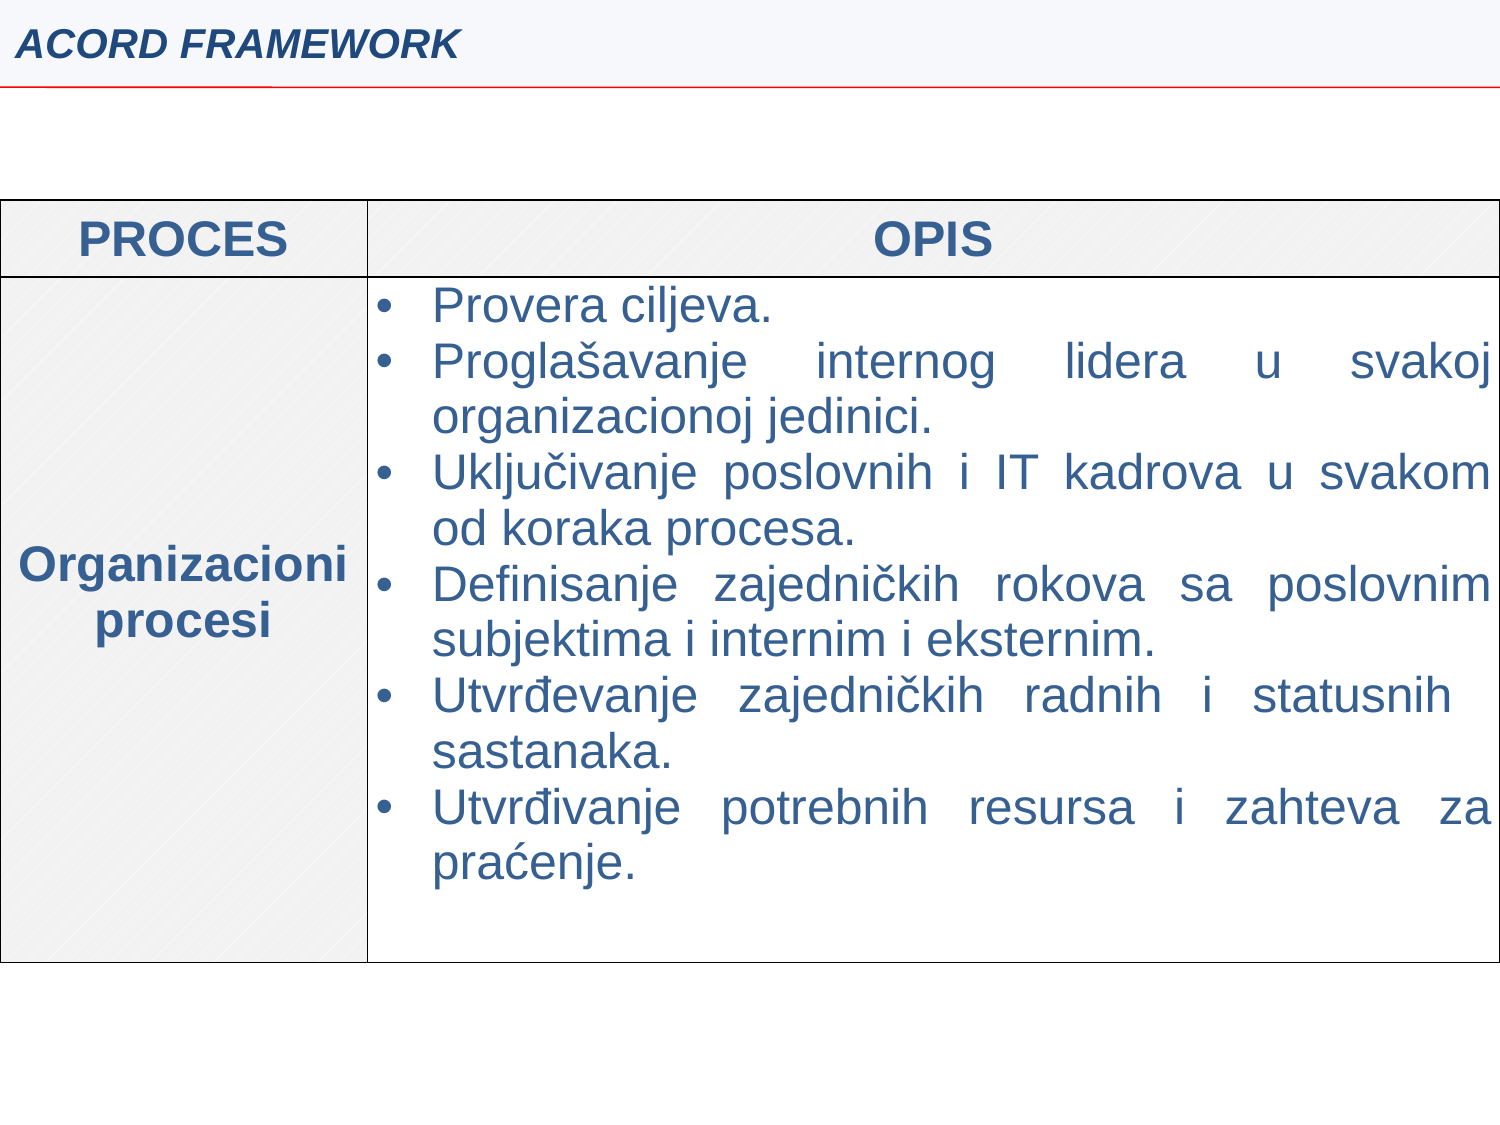

# ACORD Framework
| PROCES | OPIS |
| --- | --- |
| Organizacioni procesi | Provera ciljeva. Proglašavanje internog lidera u svakoj organizacionoj jedinici. Uključivanje poslovnih i IT kadrova u svakom od koraka procesa. Definisanje zajedničkih rokova sa poslovnim subjektima i internim i eksternim. Utvrđevanje zajedničkih radnih i statusnih sastanaka. Utvrđivanje potrebnih resursa i zahteva za praćenje. |